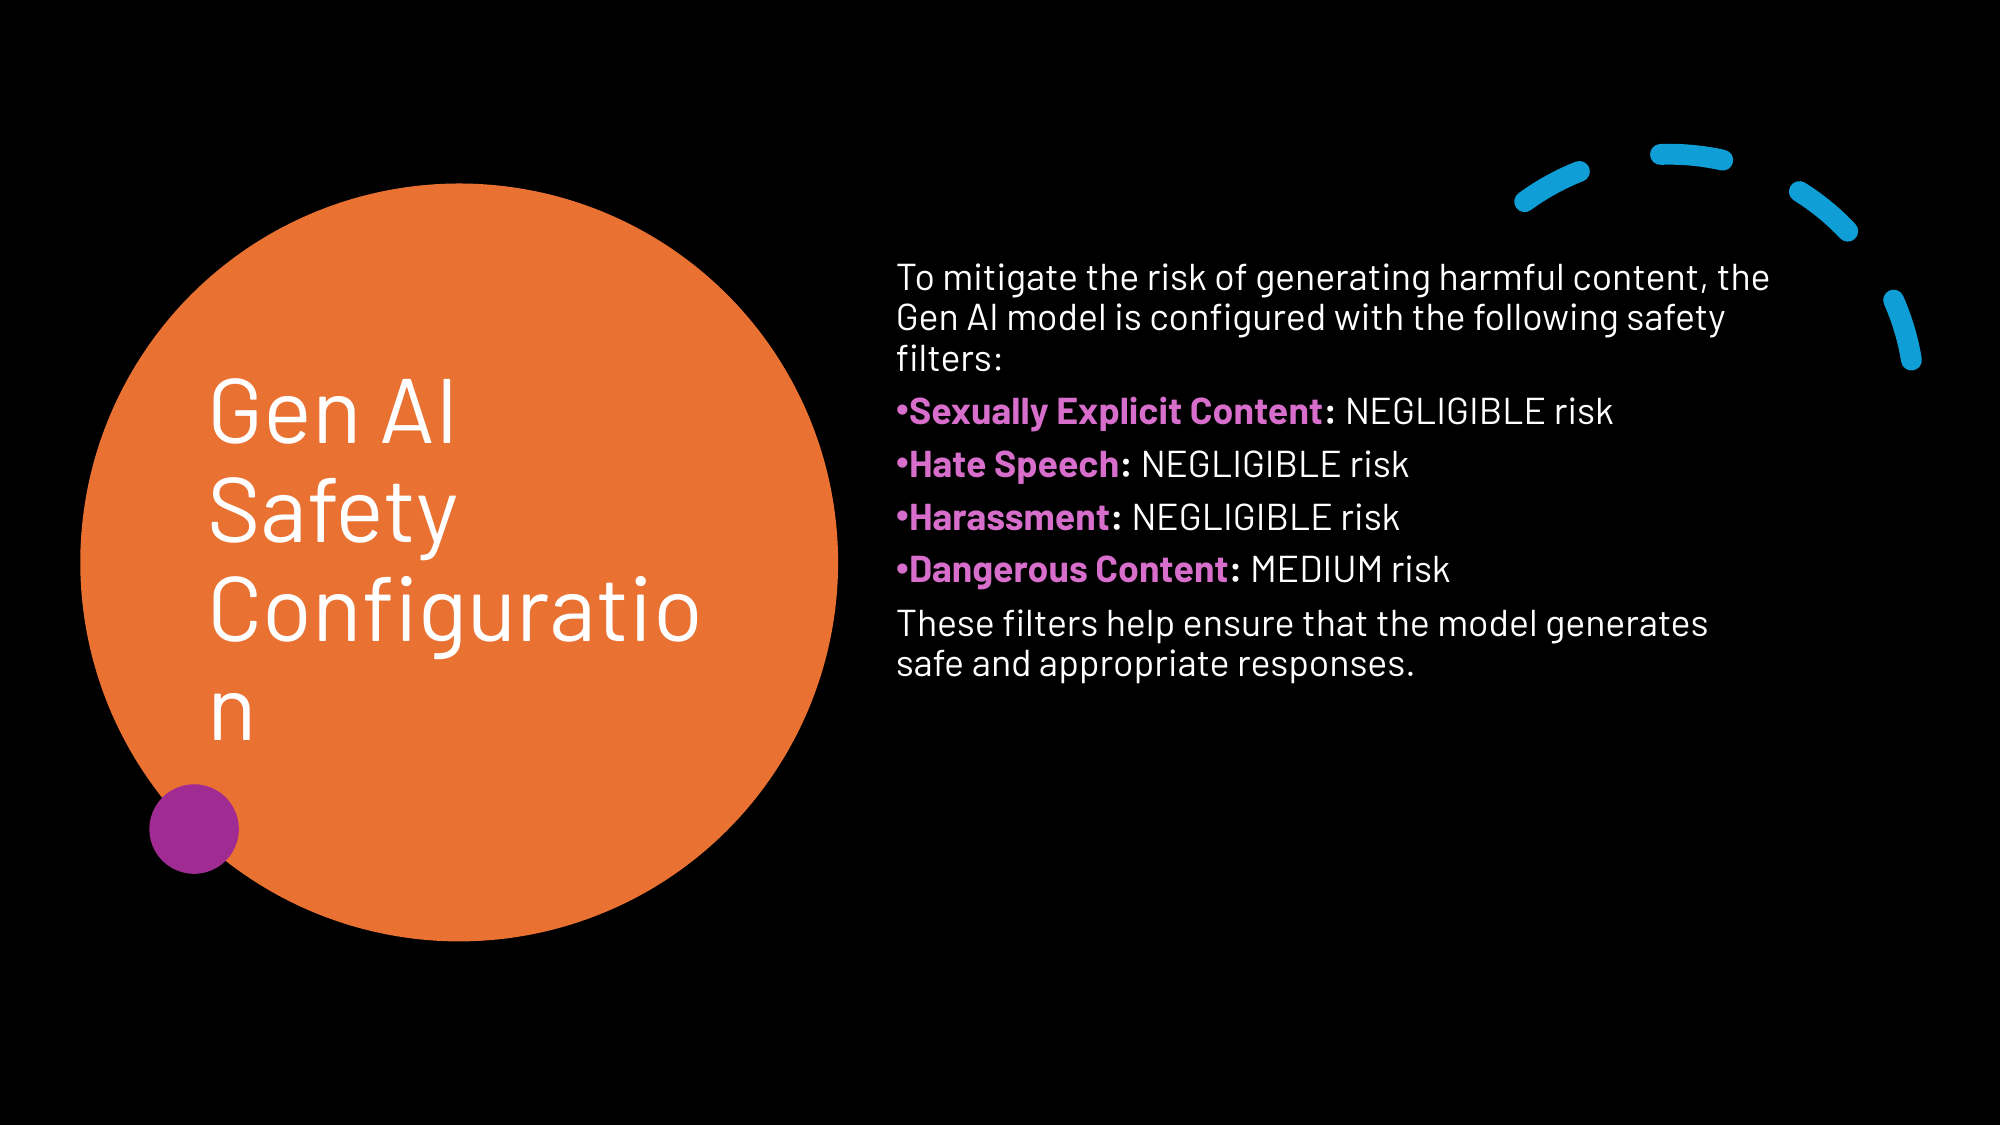

Gen AI Safety Configuration
To mitigate the risk of generating harmful content, the Gen AI model is configured with the following safety filters:
Sexually Explicit Content: NEGLIGIBLE risk
Hate Speech: NEGLIGIBLE risk
Harassment: NEGLIGIBLE risk
Dangerous Content: MEDIUM risk
These filters help ensure that the model generates safe and appropriate responses.